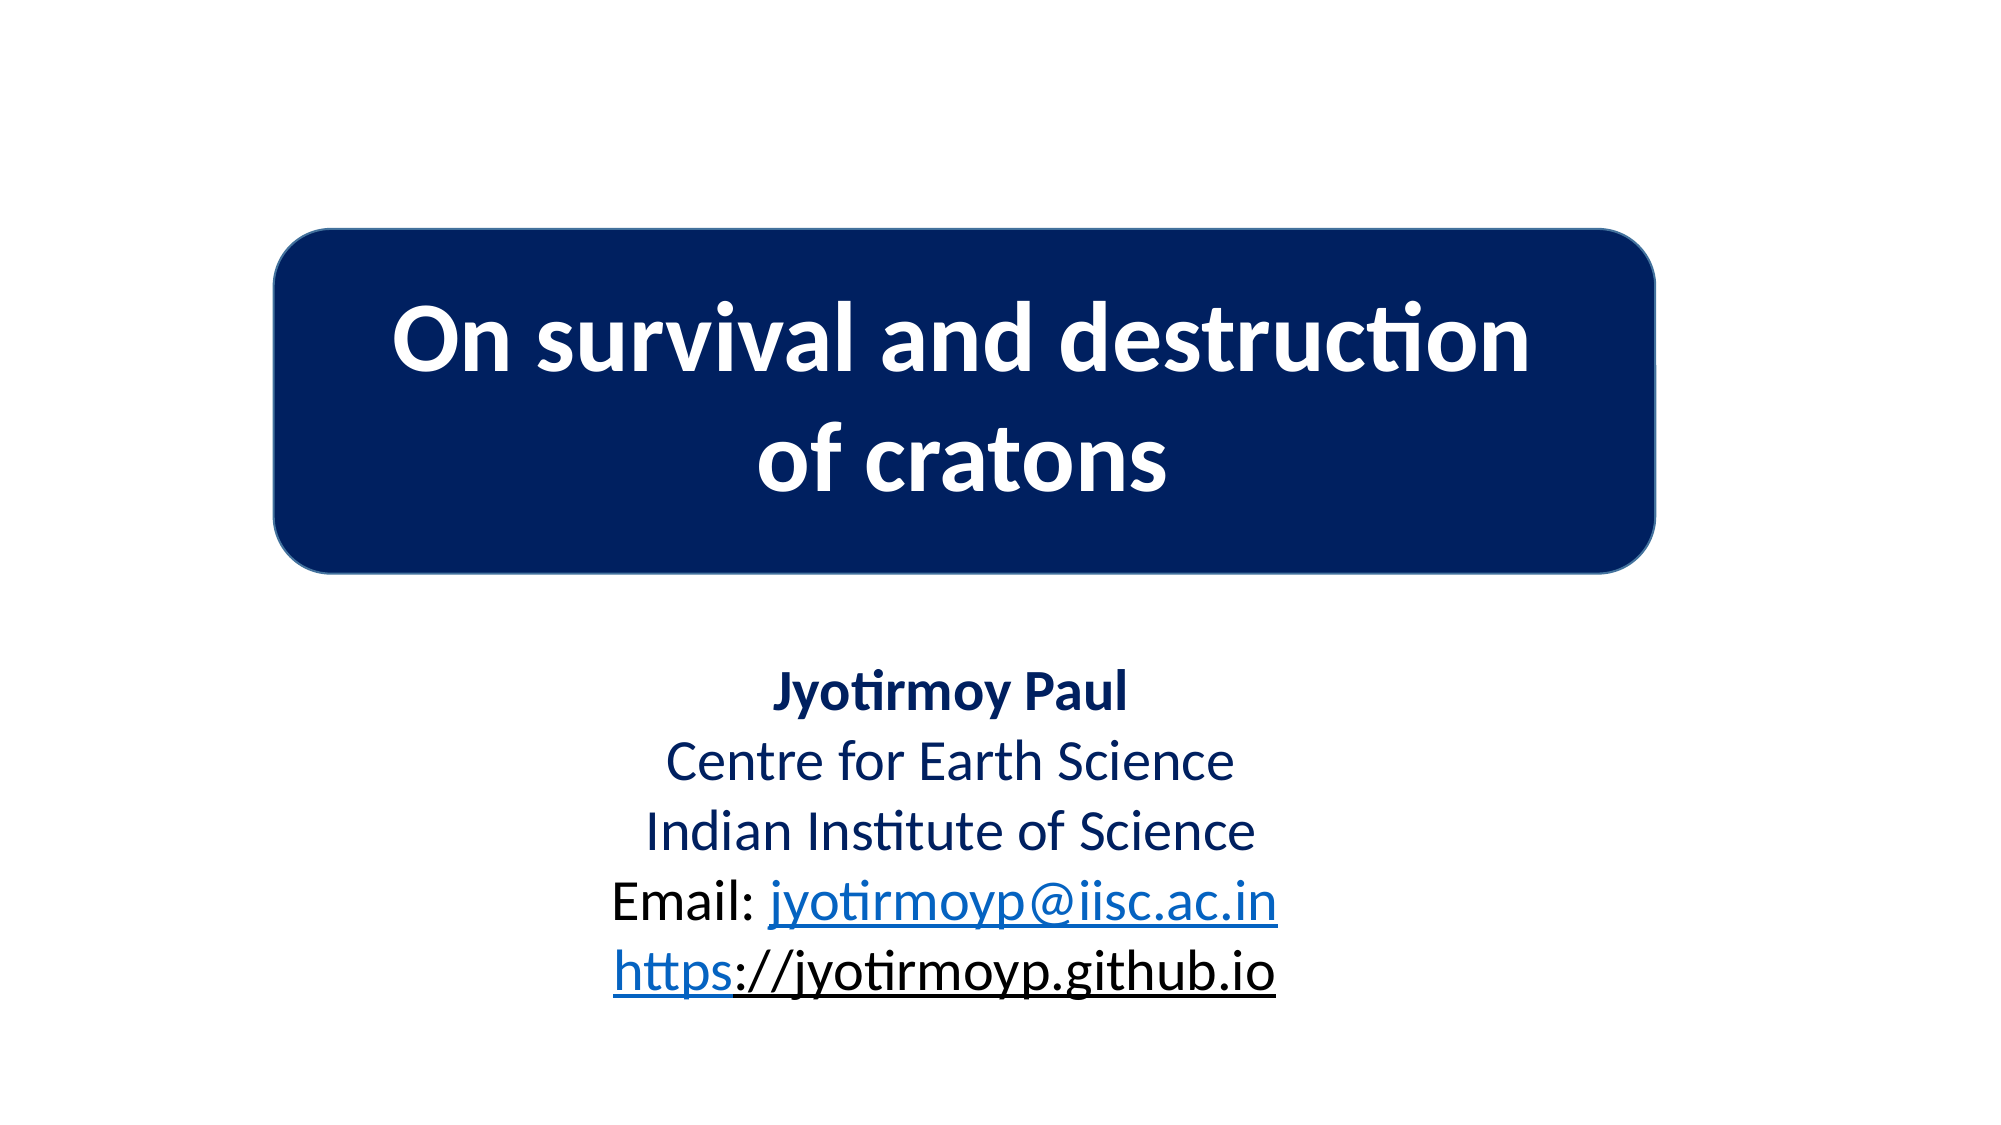

On survival and destruction of cratons
Jyotirmoy Paul
Centre for Earth Science
Indian Institute of Science
Email: jyotirmoyp@iisc.ac.in
https://jyotirmoyp.github.io